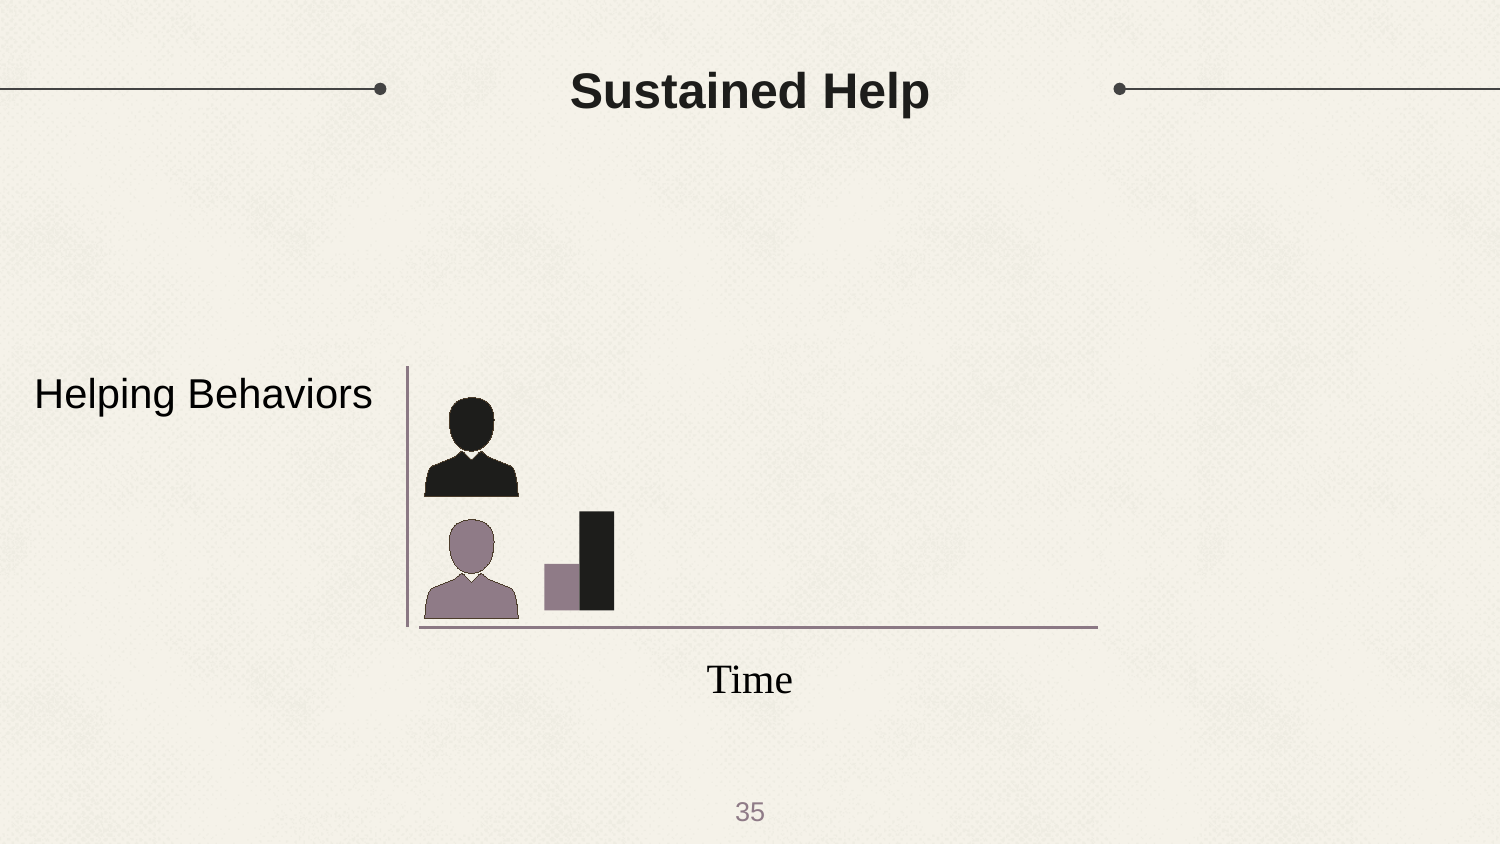

# Sustained Help
Helping Behaviors

Time
35